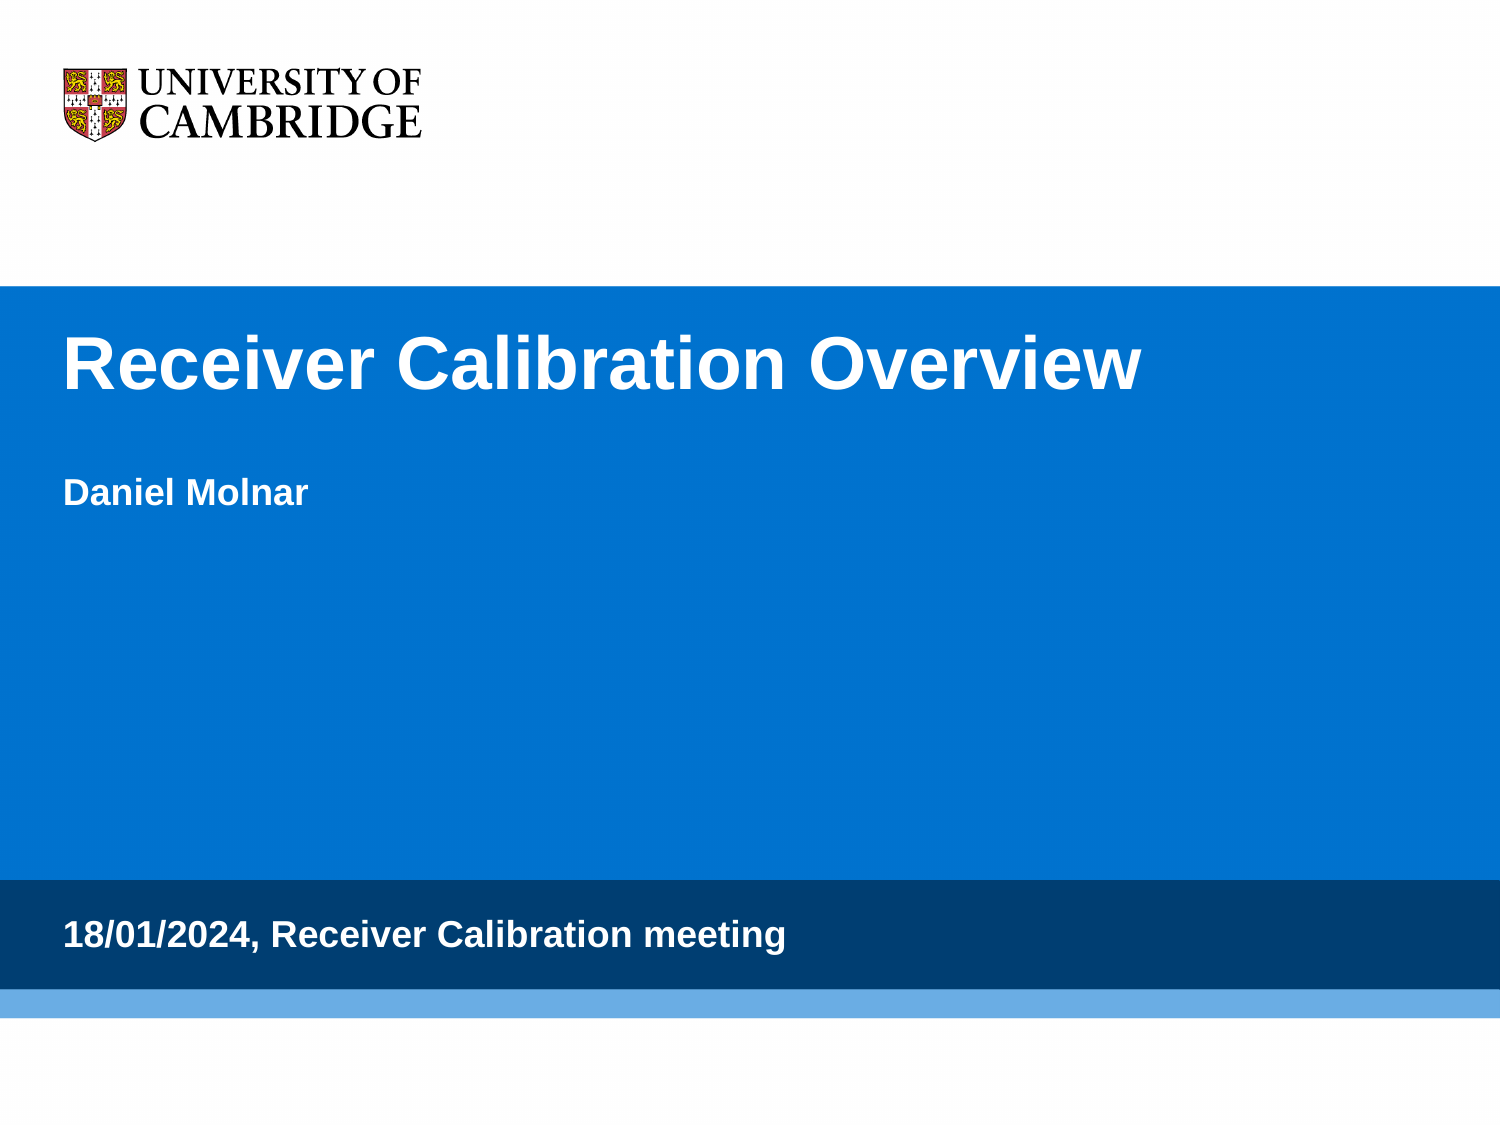

# Receiver Calibration Overview
Daniel Molnar
18/01/2024, Receiver Calibration meeting